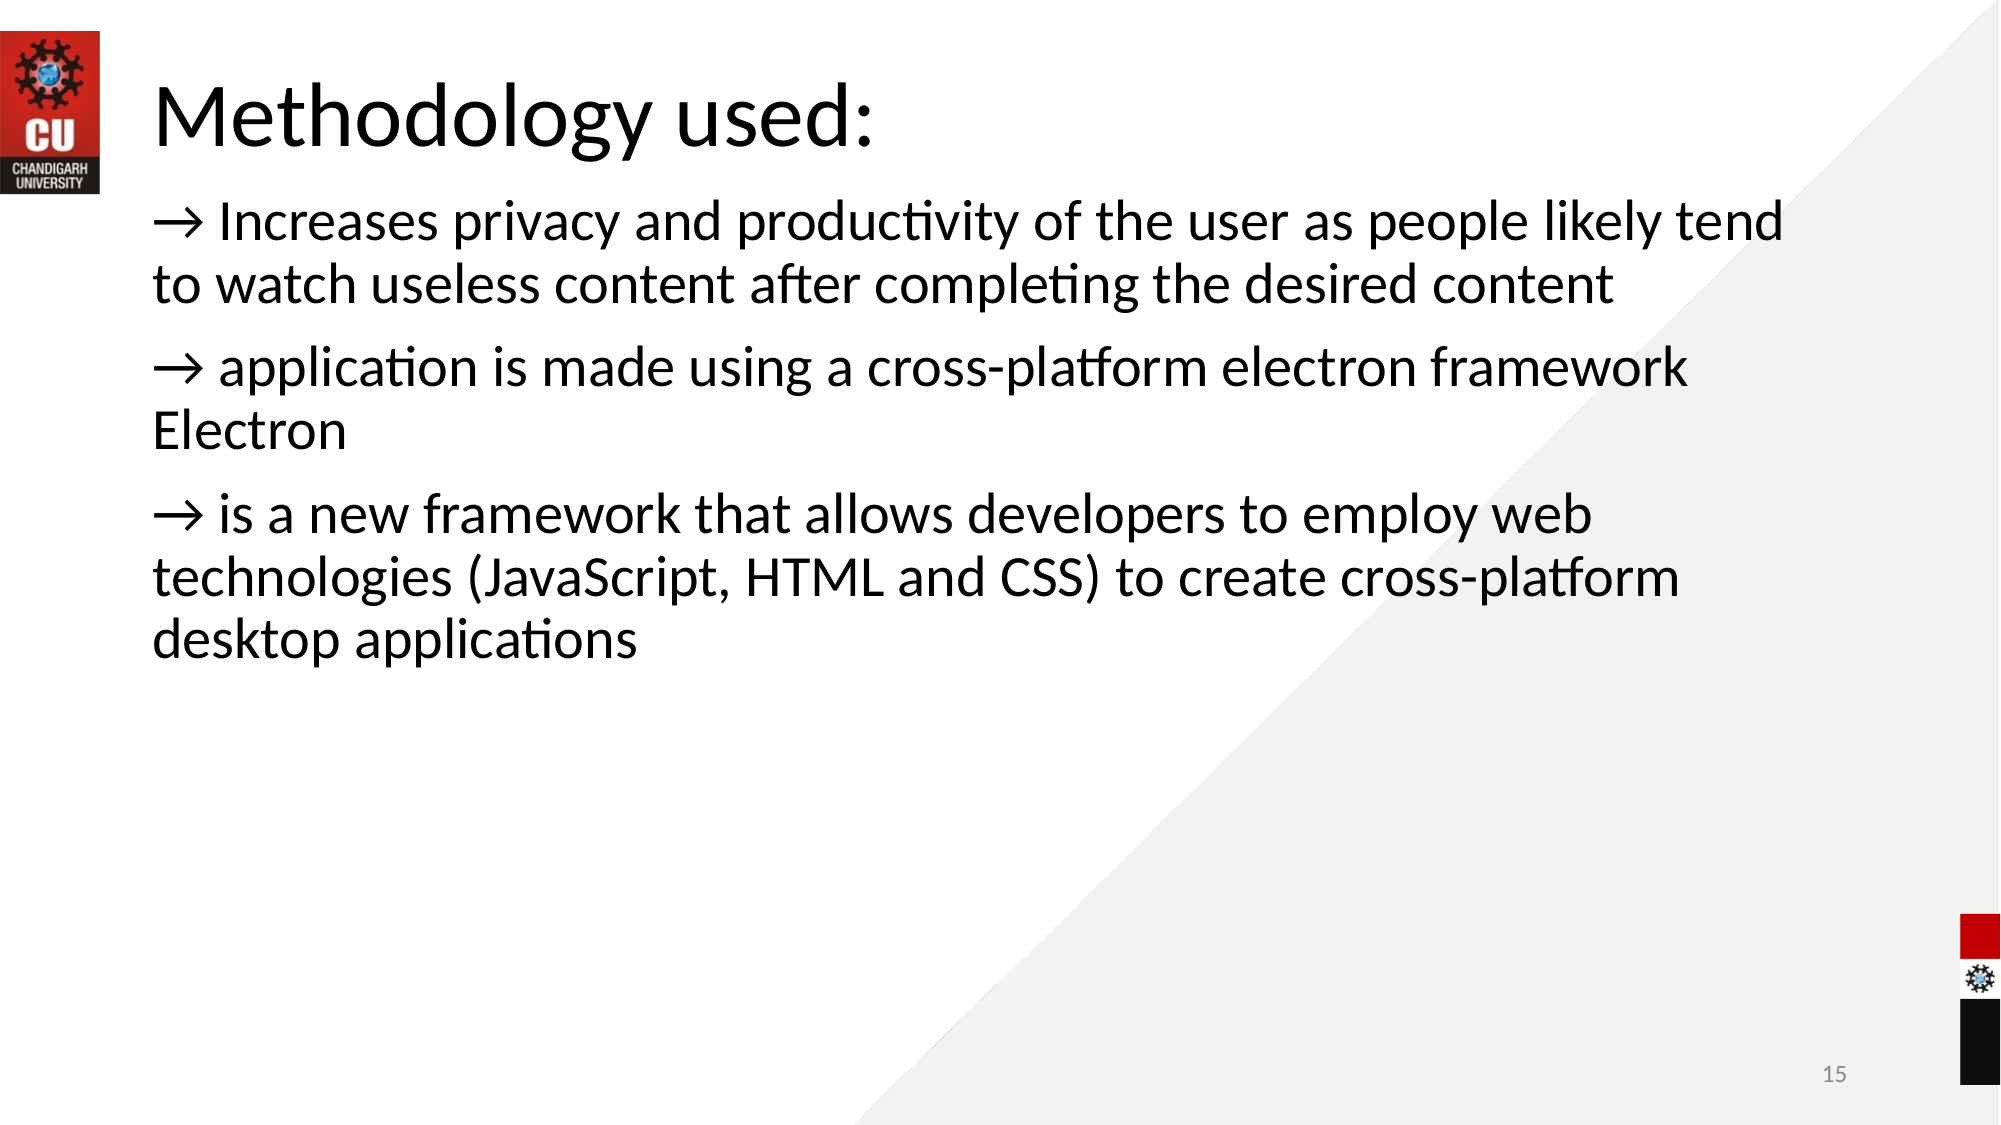

# Methodology used:

→ Increases privacy and productivity of the user as people likely tend to watch useless content after completing the desired content
→ application is made using a cross-platform electron framework Electron
→ is a new framework that allows developers to employ web technologies (JavaScript, HTML and CSS) to create cross-platform desktop applications
15